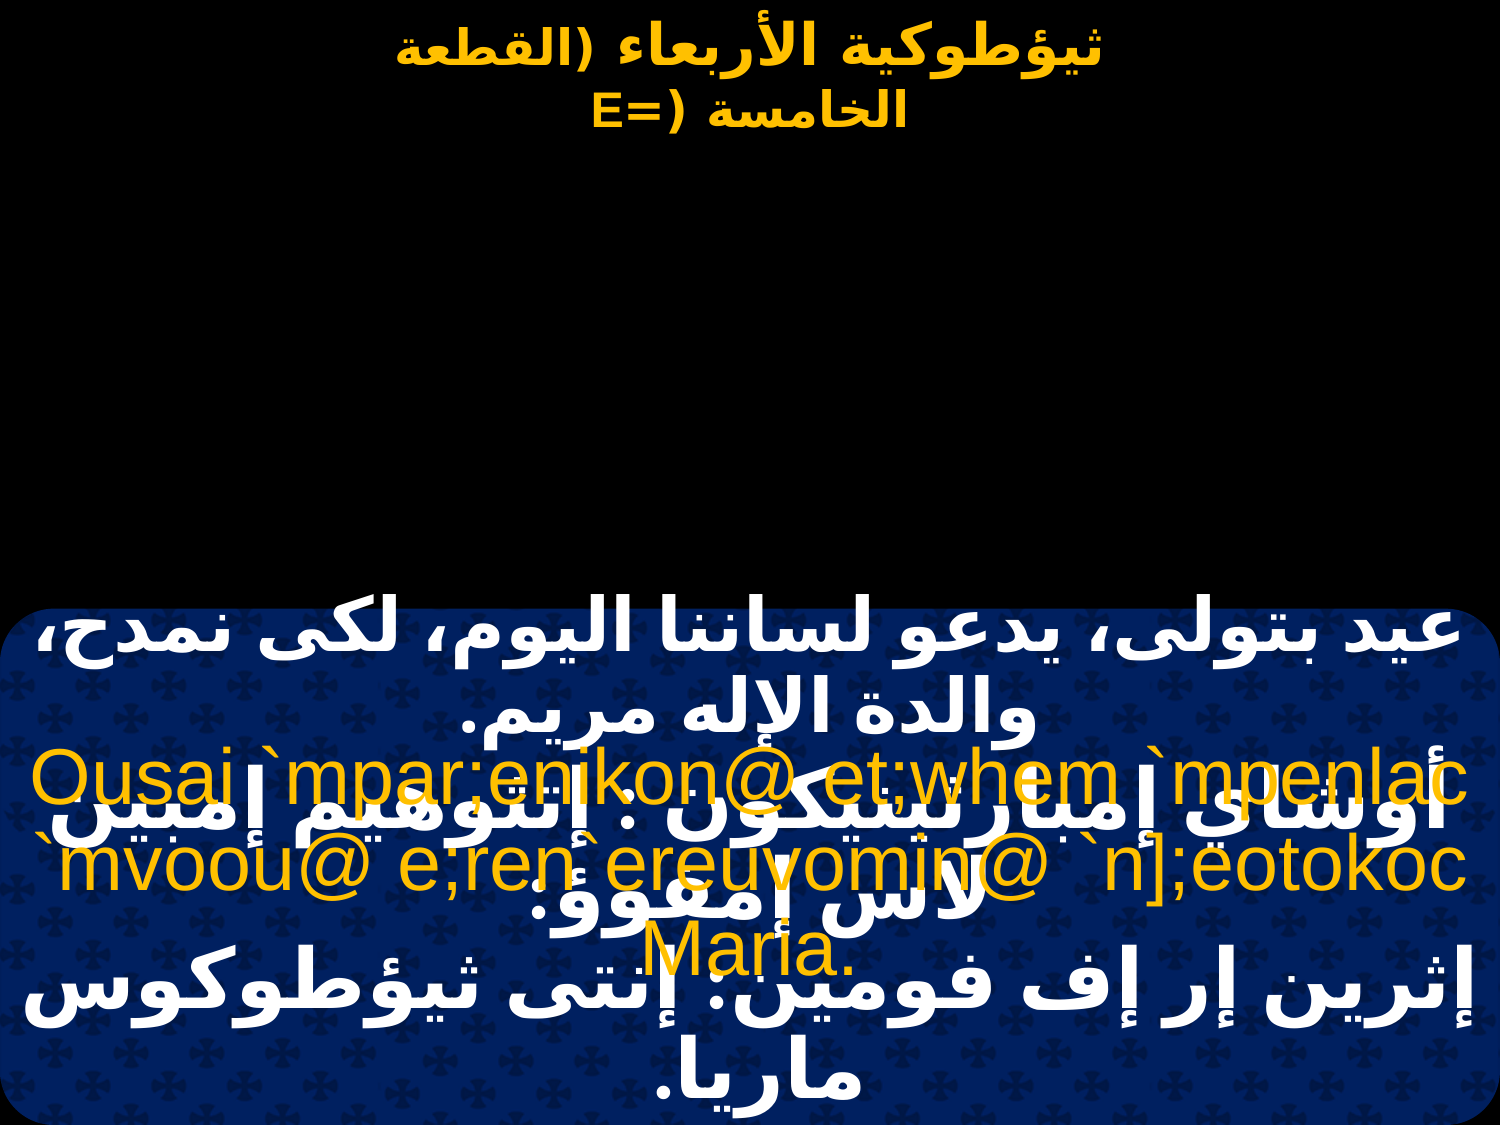

عيد بتولى، يدعو لساننا اليوم، لكى نمدح، والدة الإله مريم.
Ousai `mpar;enikon@ et;whem `mpenlac `mvoou@ e;ren`ereuvomin@ `n];eotokoc Maria.
أوشاي إمبارثينيكون : إتثوهيم إمبين لاس إمفوؤ:
إثرين إر إف فومين: إنتى ثيؤطوكوس ماريا.